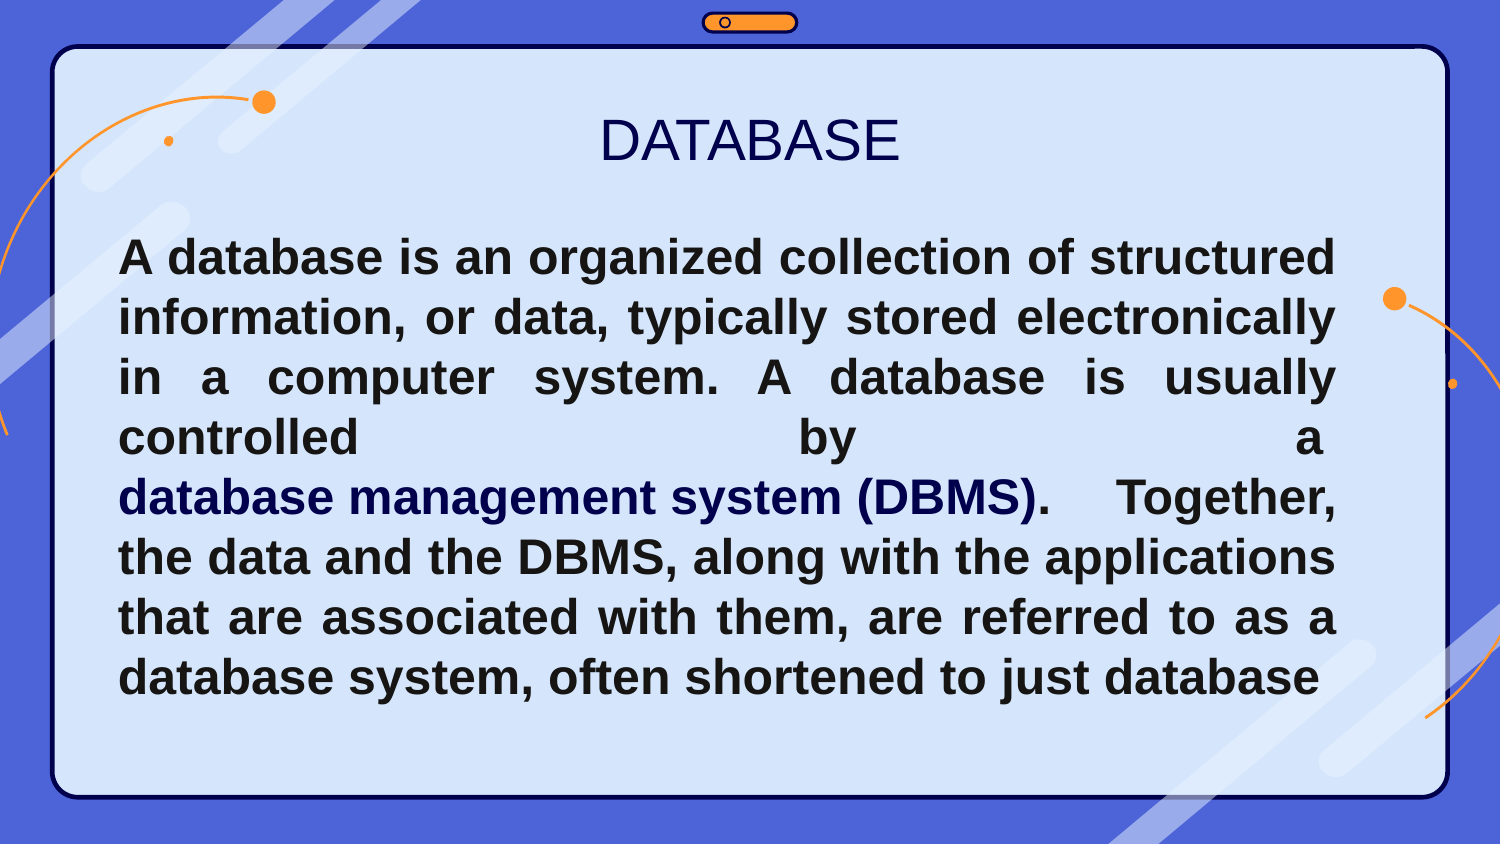

# DATABASE
A database is an organized collection of structured information, or data, typically stored electronically in a computer system. A database is usually controlled by a database management system (DBMS). Together, the data and the DBMS, along with the applications that are associated with them, are referred to as a database system, often shortened to just database